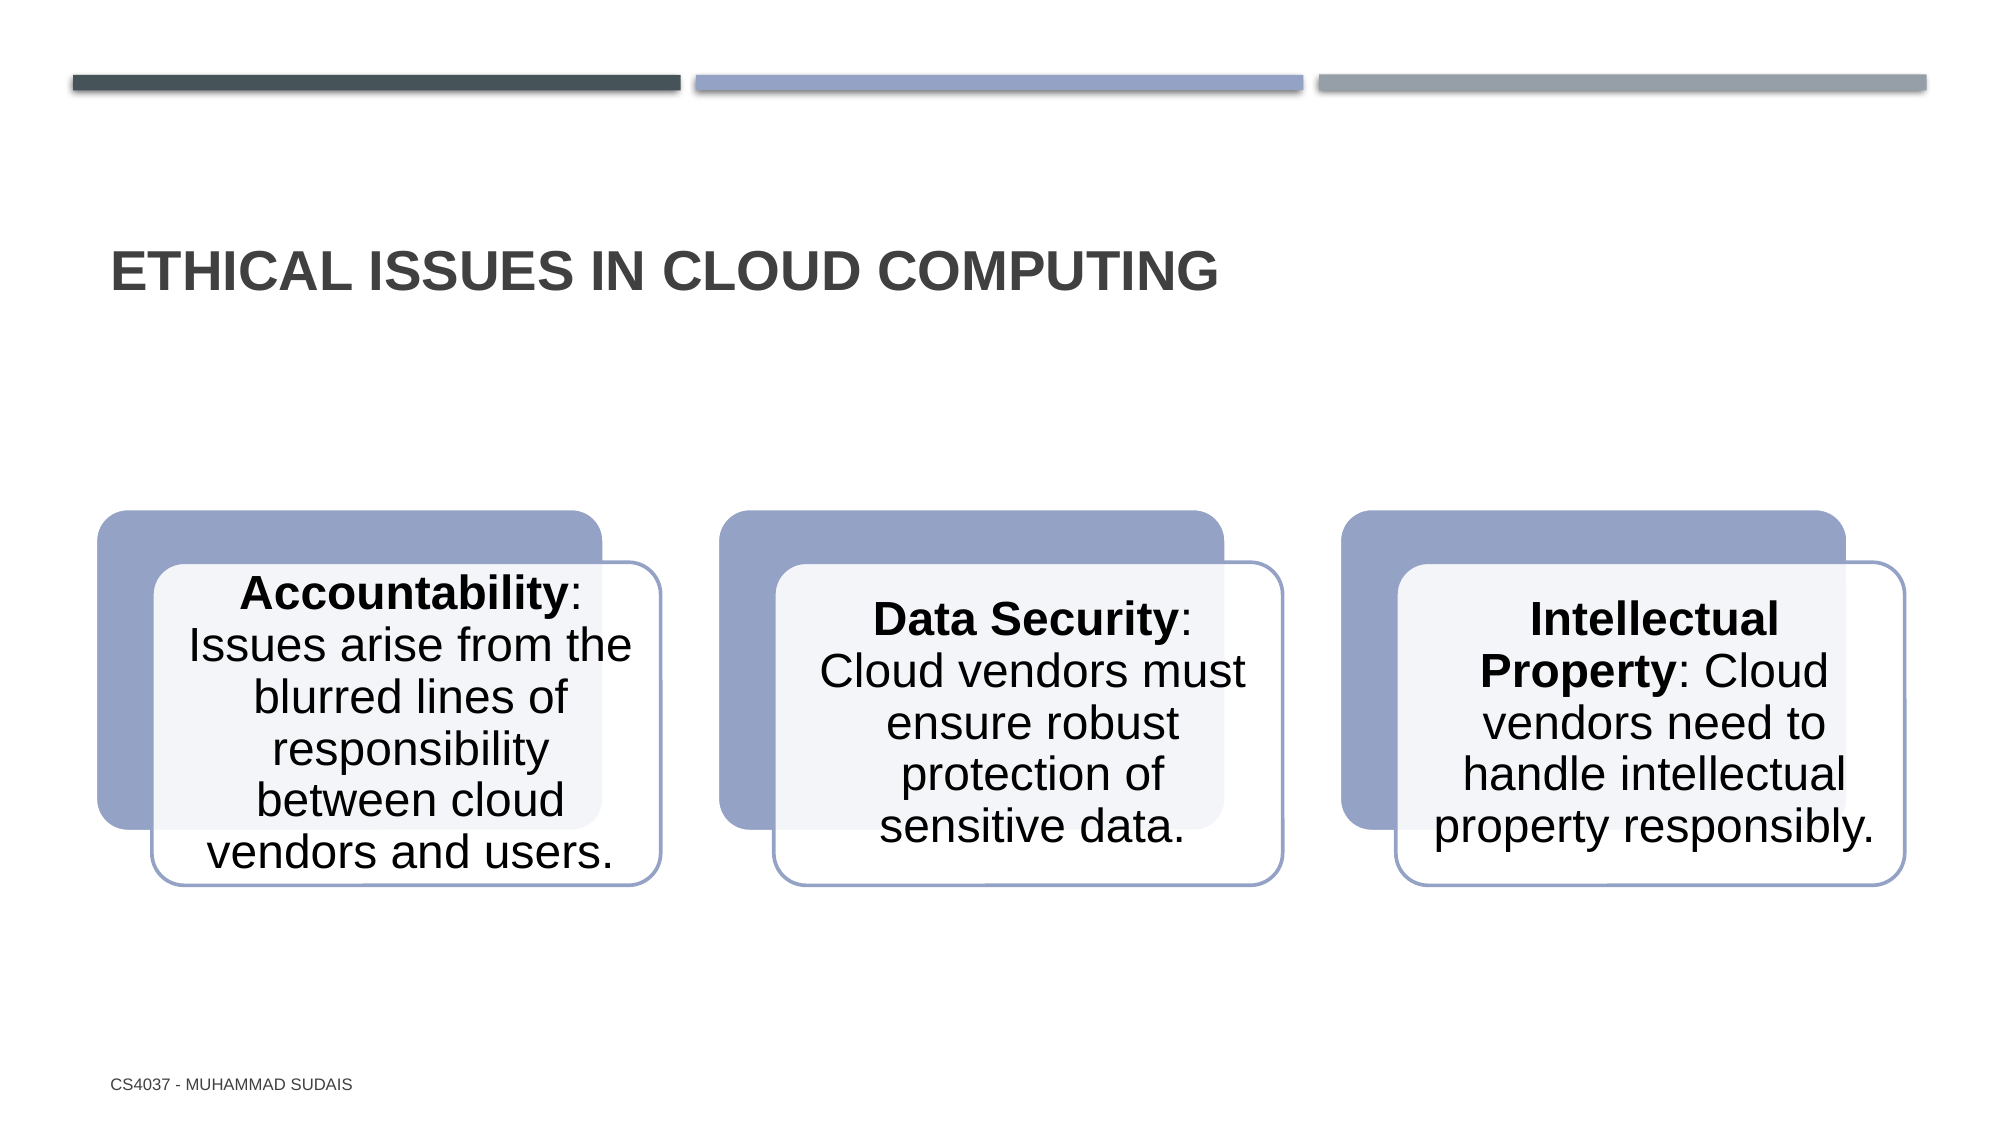

# Ethical Issues in Cloud Computing
Accountability: Issues arise from the blurred lines of responsibility between cloud vendors and users.
Data Security: Cloud vendors must ensure robust protection of sensitive data.
Intellectual Property: Cloud vendors need to handle intellectual property responsibly.
CS4037 - Muhammad Sudais